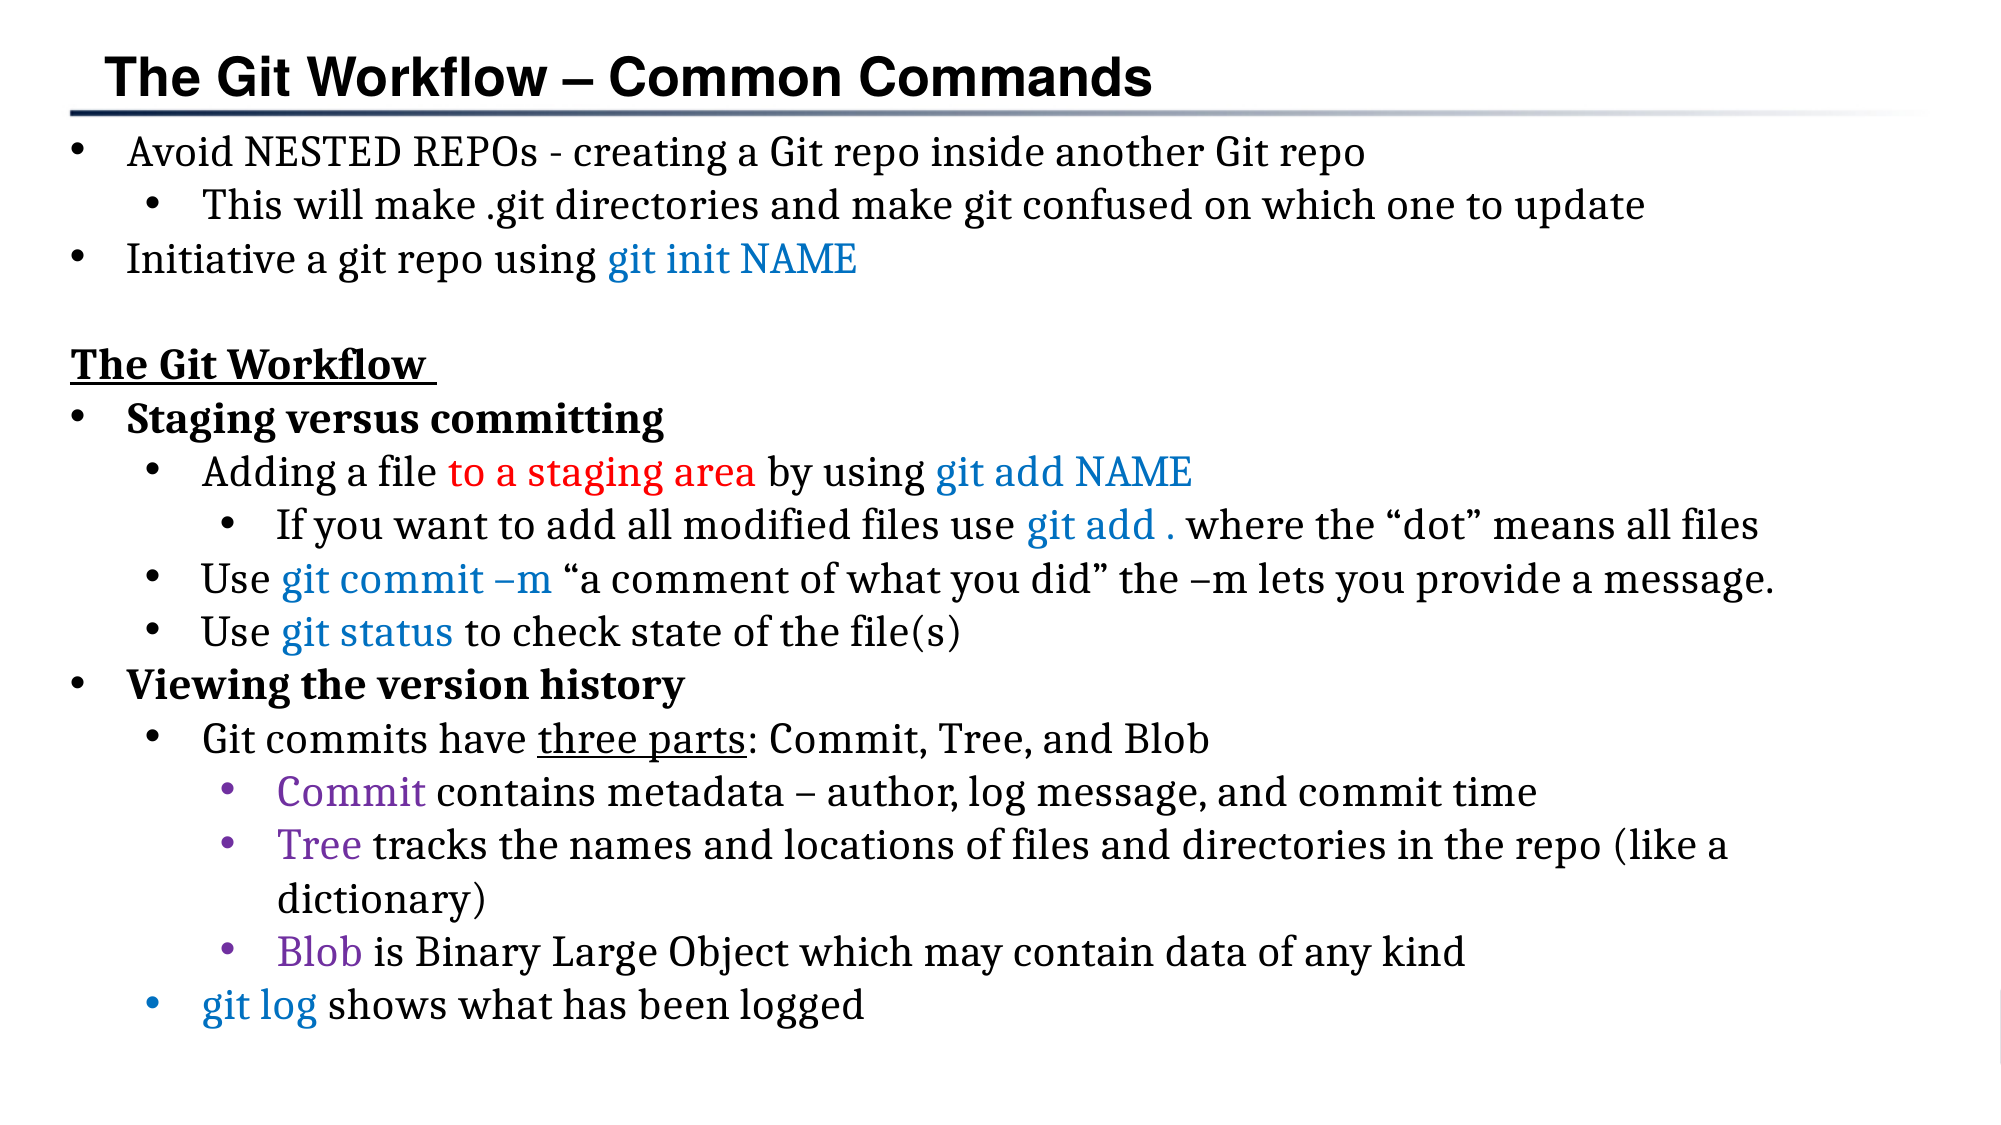

The Git Workflow – Common Commands
Avoid NESTED REPOs - creating a Git repo inside another Git repo
This will make .git directories and make git confused on which one to update
Initiative a git repo using git init NAME

The Git Workflow
Staging versus committing
Adding a file to a staging area by using git add NAME
If you want to add all modified files use git add . where the “dot” means all files
Use git commit –m “a comment of what you did” the –m lets you provide a message.
Use git status to check state of the file(s)
Viewing the version history
Git commits have three parts: Commit, Tree, and Blob
Commit contains metadata – author, log message, and commit time
Tree tracks the names and locations of files and directories in the repo (like a dictionary)
Blob is Binary Large Object which may contain data of any kind
git log shows what has been logged